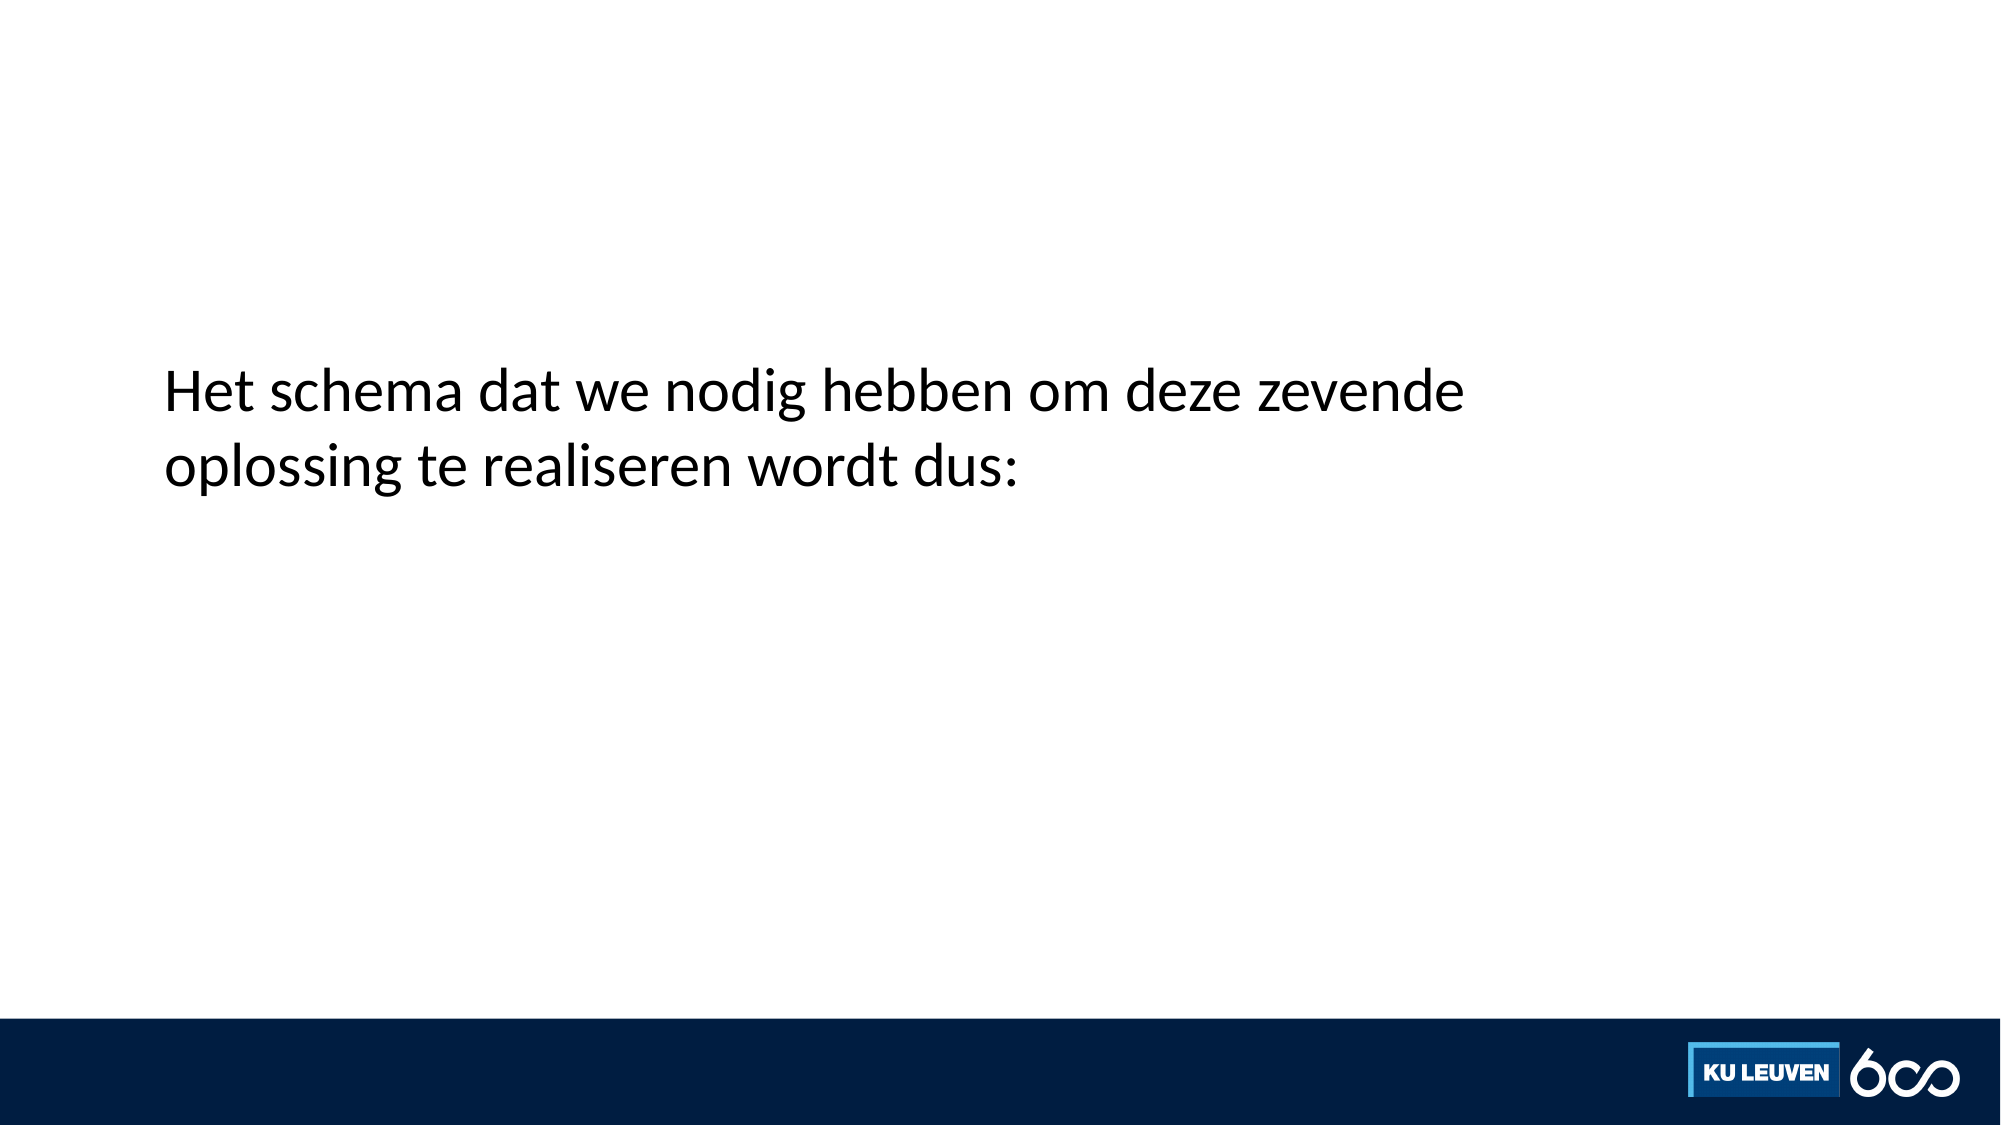

#
Het schema dat we nodig hebben om deze zevende oplossing te realiseren wordt dus: